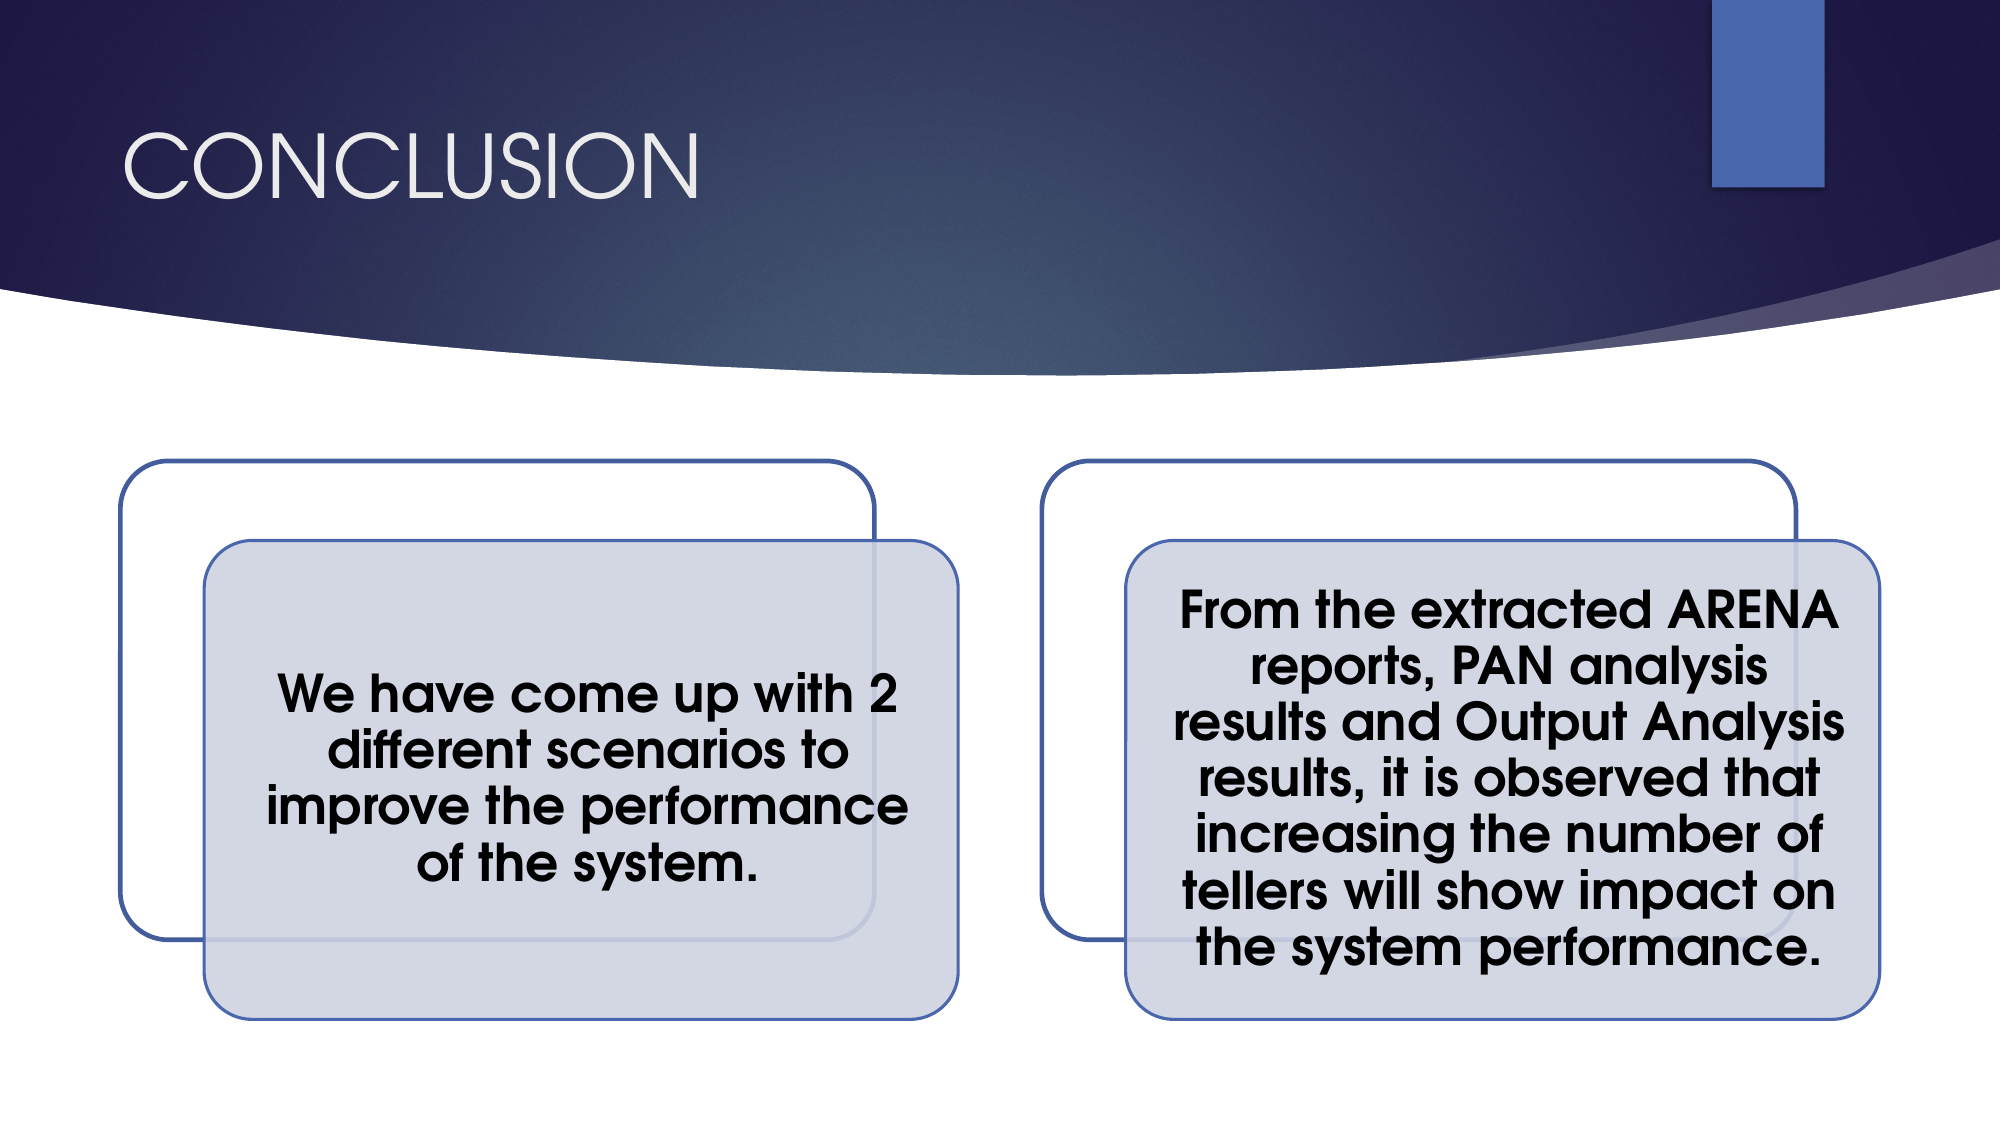

# CONCLUSION

We have come up with 2 different scenarios to improve the performance of the system.
From the extracted ARENA reports, PAN analysis results and Output Analysis results, it is observed that increasing the number of tellers will show impact on the system performance.